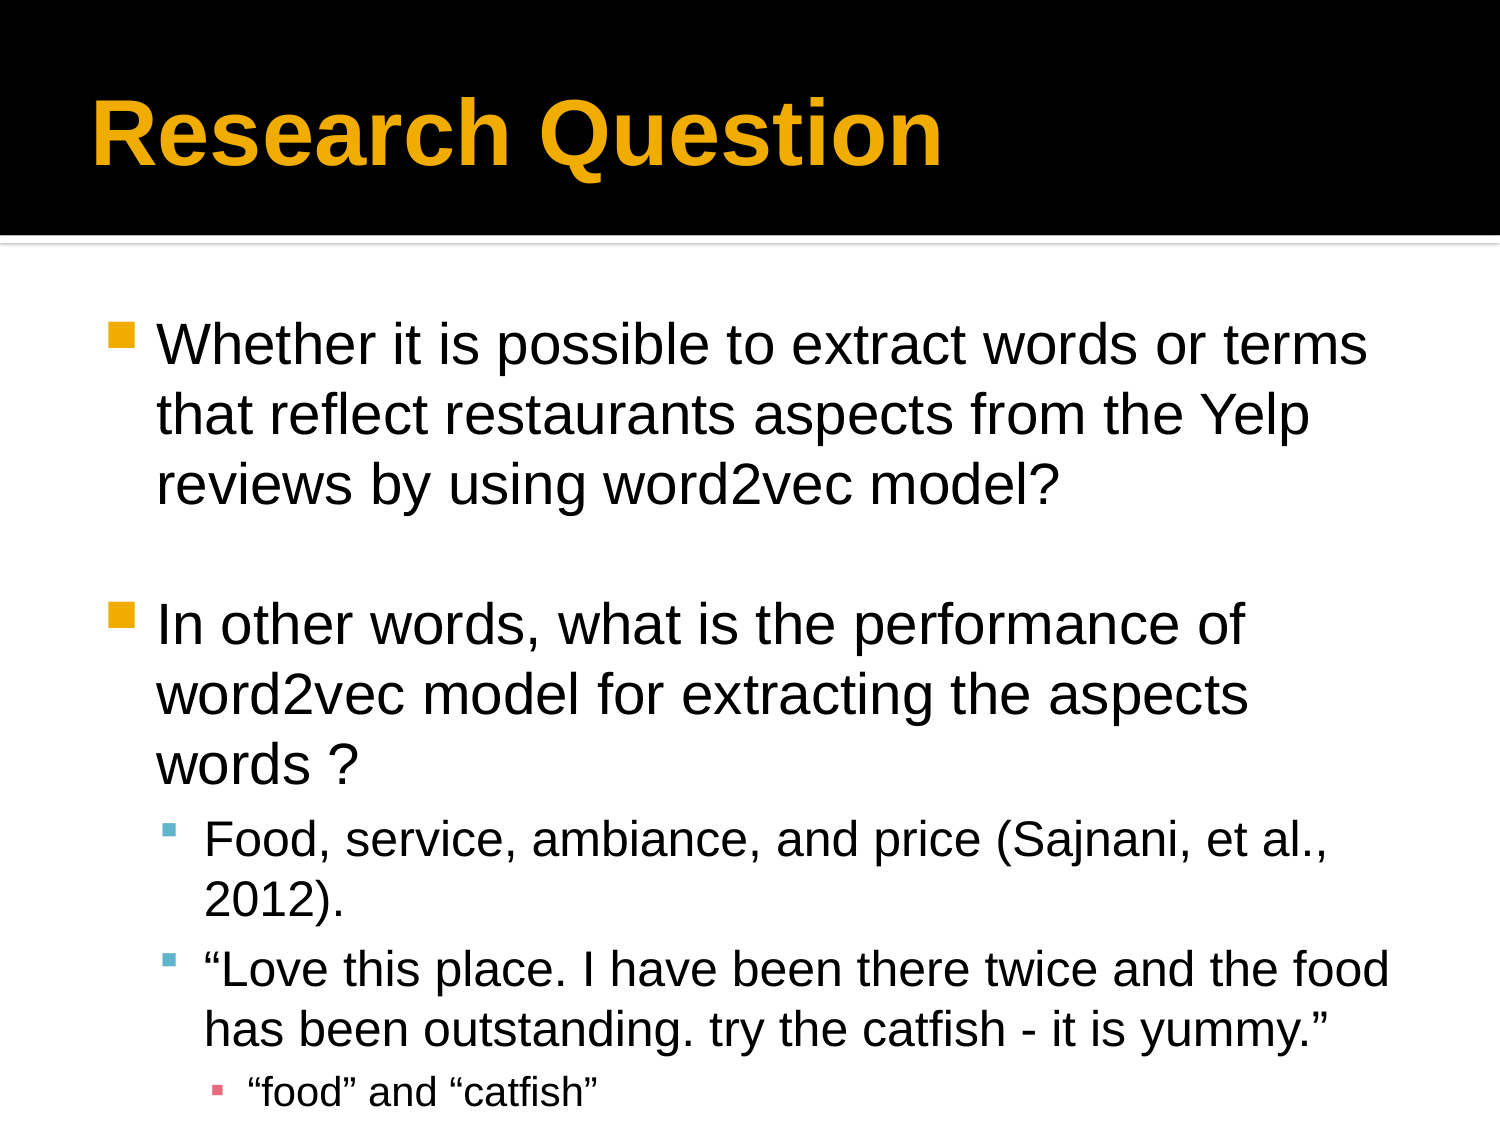

# Research Question
Whether it is possible to extract words or terms that reflect restaurants aspects from the Yelp reviews by using word2vec model?

In other words, what is the performance of word2vec model for extracting the aspects words ?
Food, service, ambiance, and price (Sajnani, et al., 2012).
“Love this place. I have been there twice and the food has been outstanding. try the catfish - it is yummy.”
“food” and “catfish”